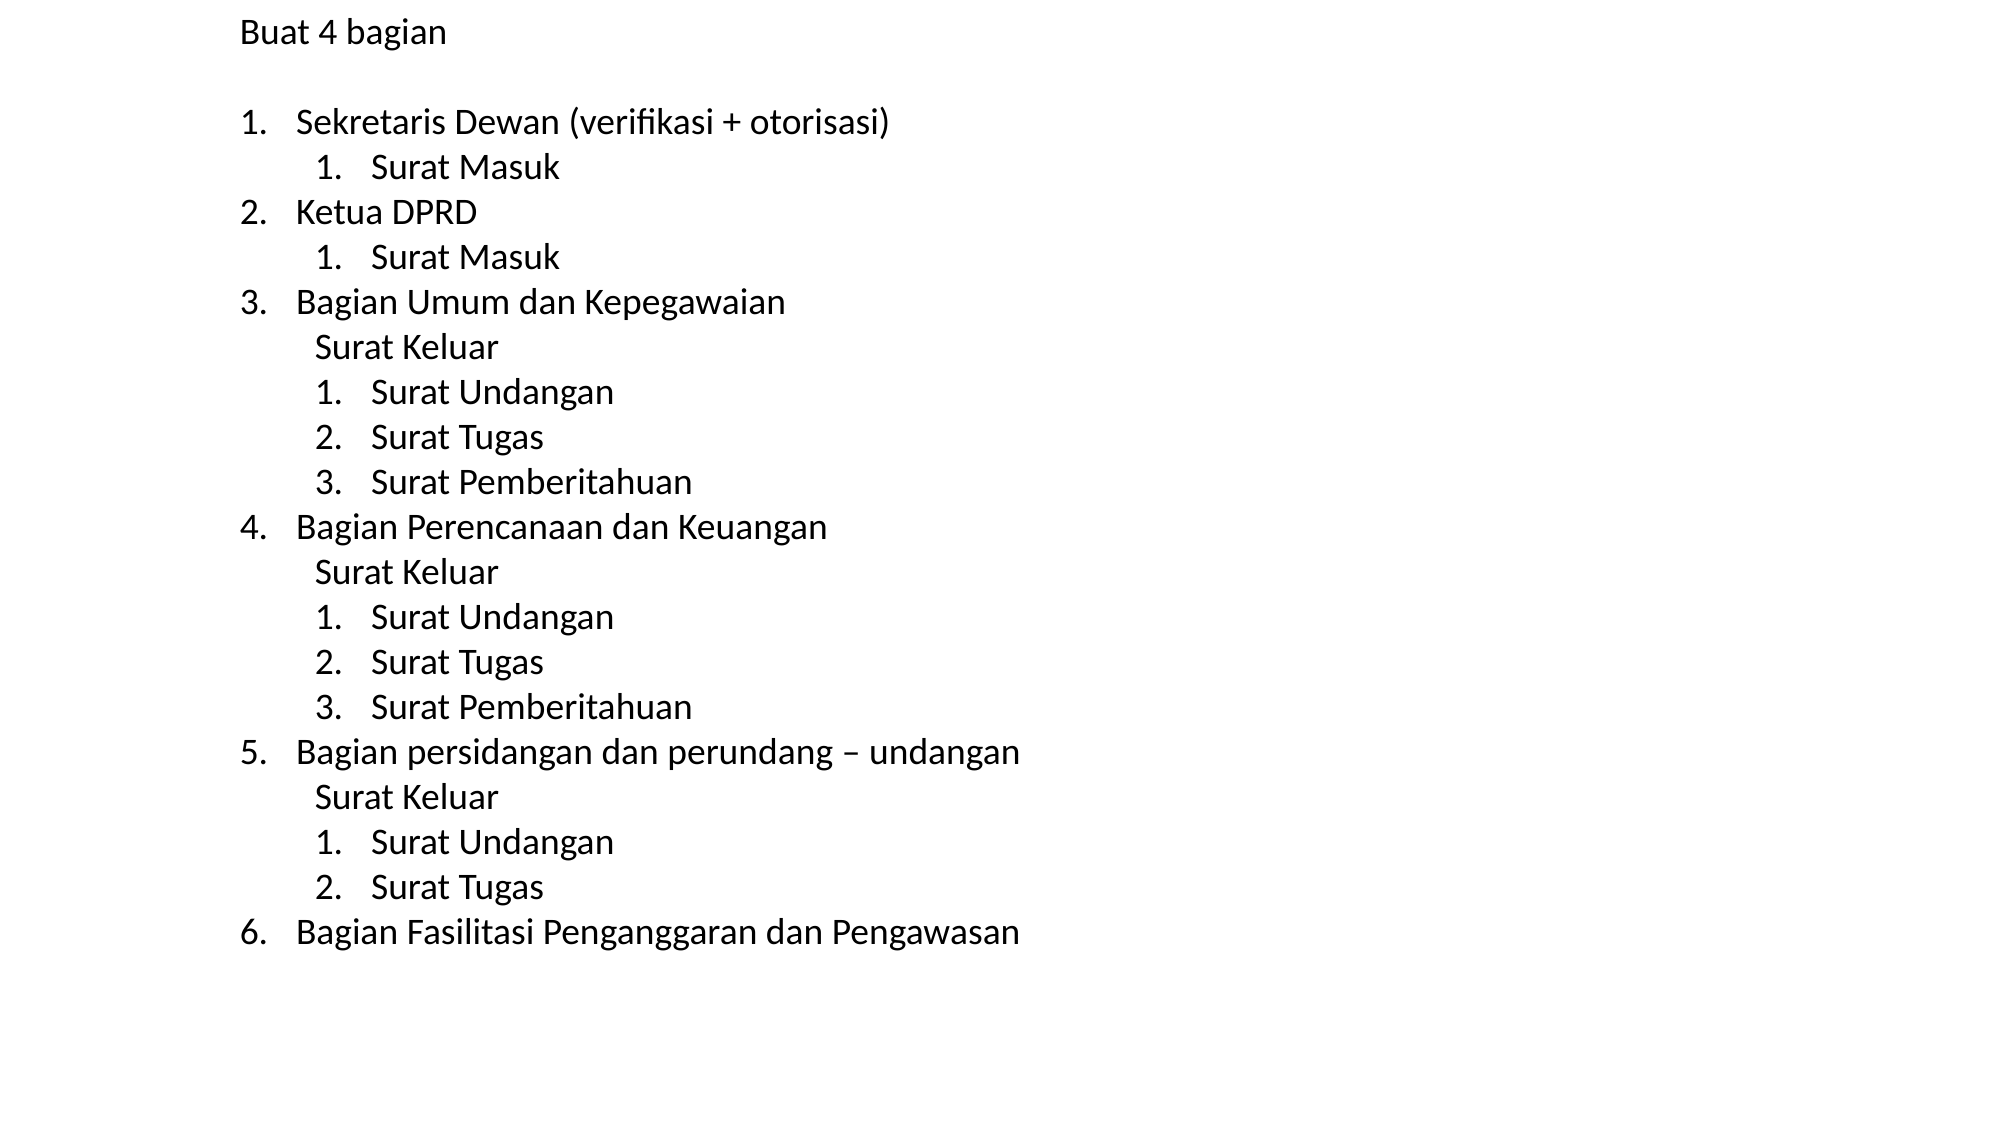

Buat 4 bagian

Sekretaris Dewan (verifikasi + otorisasi)
Surat Masuk
Ketua DPRD
Surat Masuk
Bagian Umum dan Kepegawaian
Surat Keluar
Surat Undangan
Surat Tugas
Surat Pemberitahuan
Bagian Perencanaan dan Keuangan
Surat Keluar
Surat Undangan
Surat Tugas
Surat Pemberitahuan
Bagian persidangan dan perundang – undangan
Surat Keluar
Surat Undangan
Surat Tugas
Bagian Fasilitasi Penganggaran dan Pengawasan